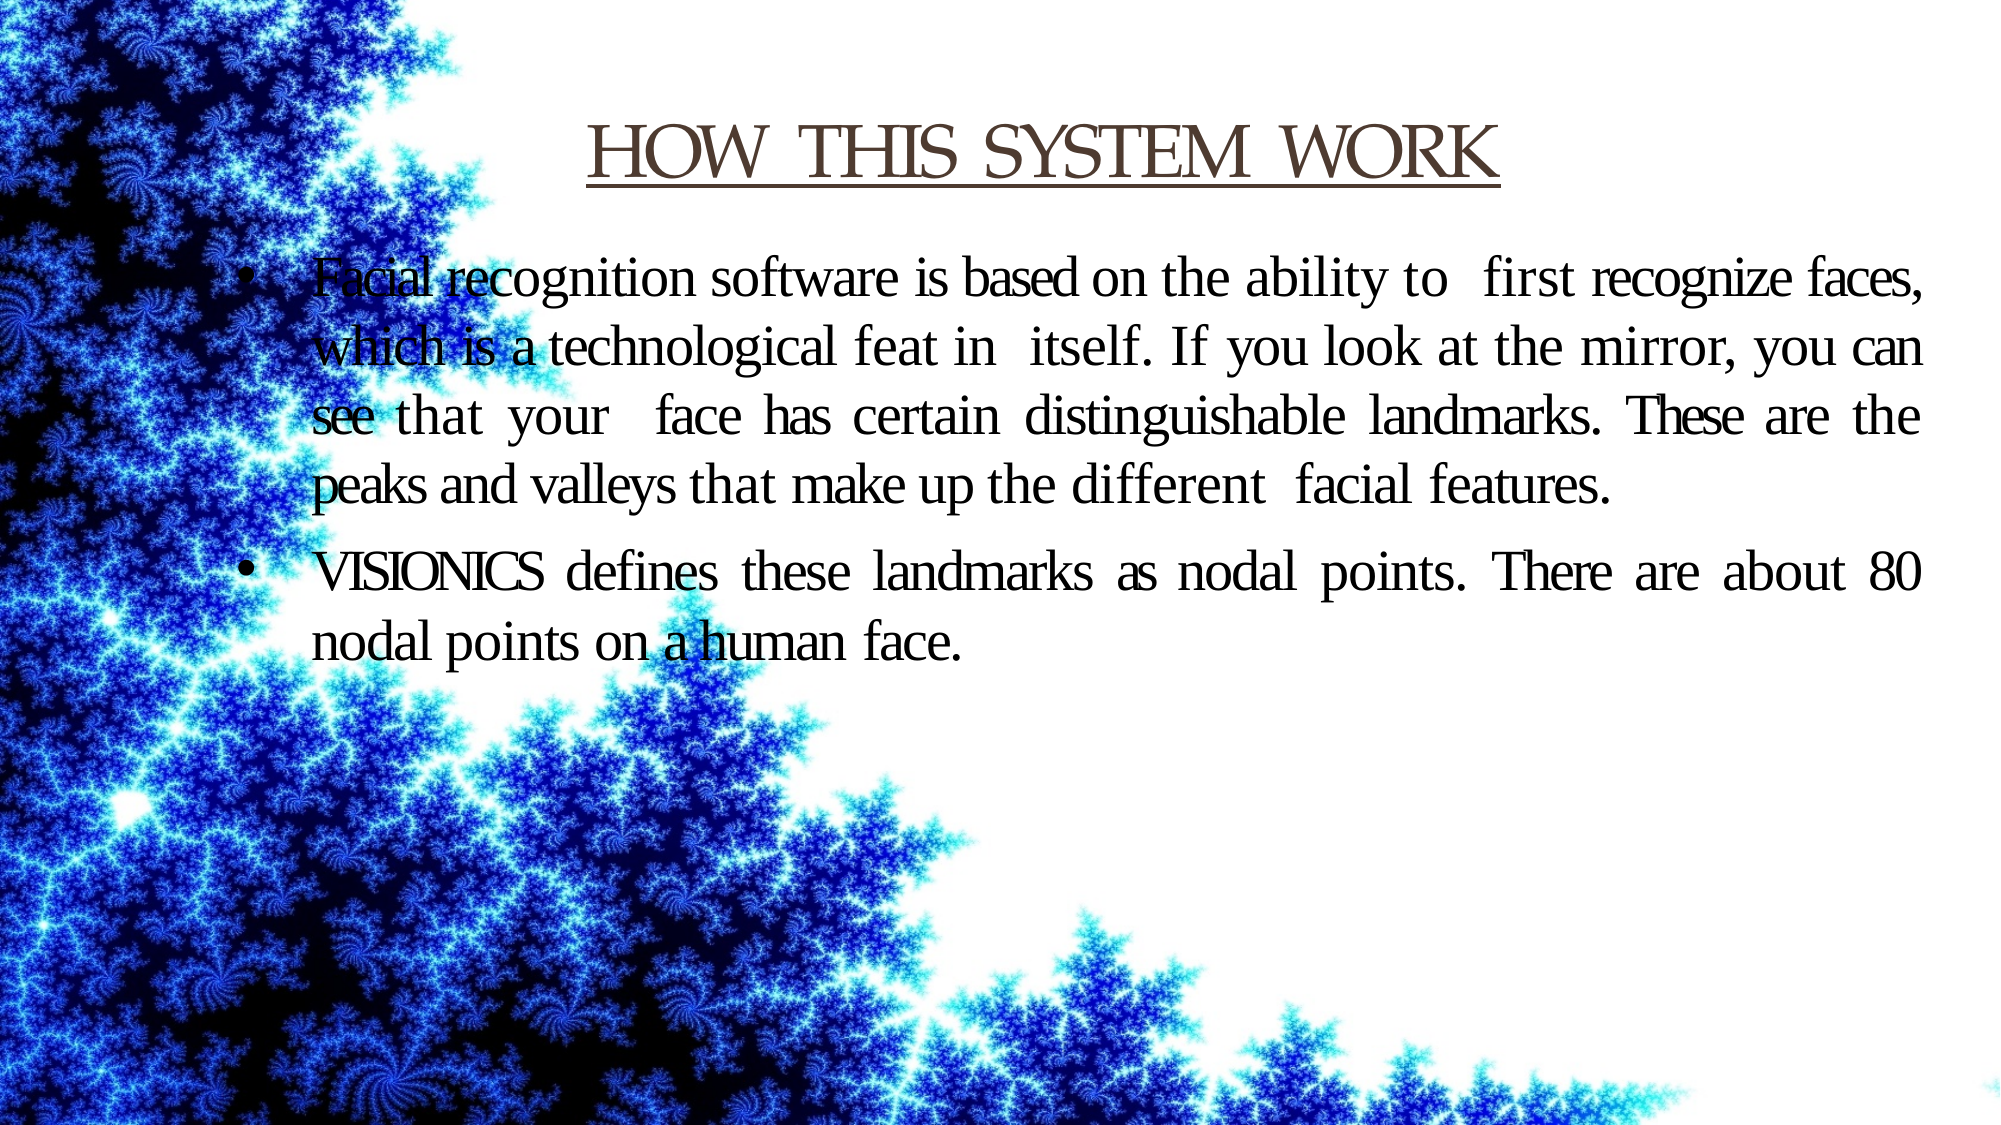

# How  this  system  work
Facial recognition software is based on the ability to  first recognize faces, which is a technological feat in  itself. If you look at the mirror, you can see that your  face has certain distinguishable landmarks. These are the peaks and valleys that make up the different  facial features.
VISIONICS defines these landmarks as nodal points. There are about 80 nodal points on a human face.
14